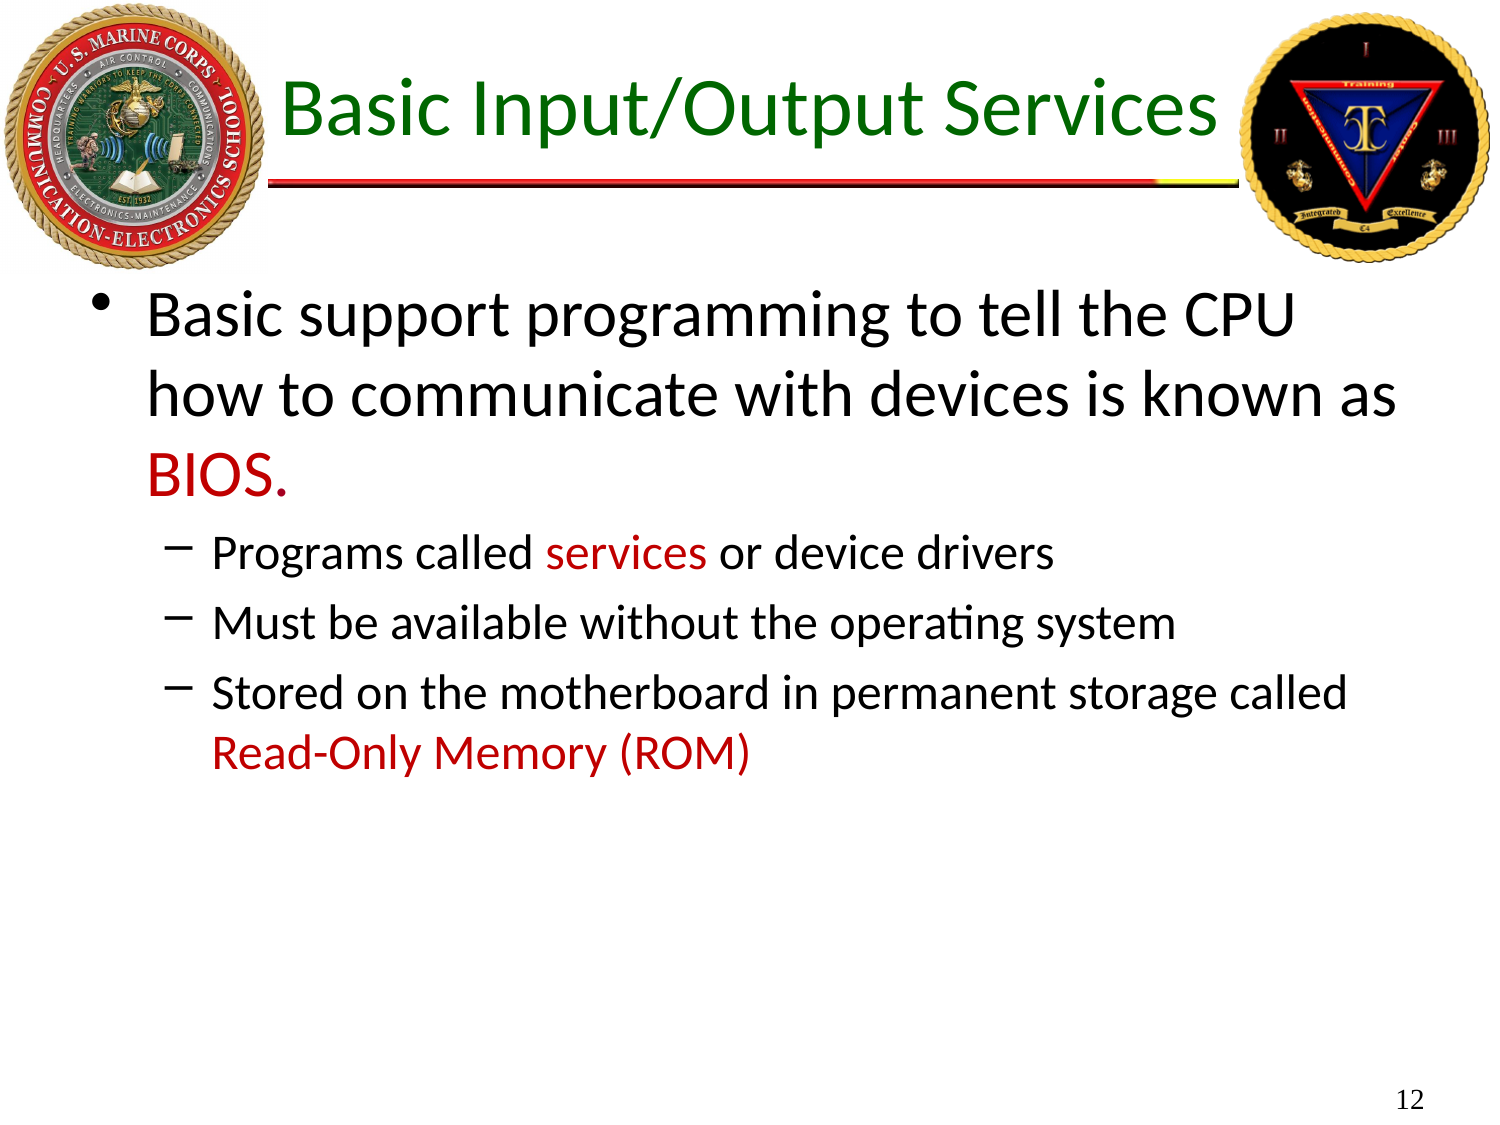

# Basic Input/Output Services
Basic support programming to tell the CPU how to communicate with devices is known as BIOS.
Programs called services or device drivers
Must be available without the operating system
Stored on the motherboard in permanent storage called Read-Only Memory (ROM)